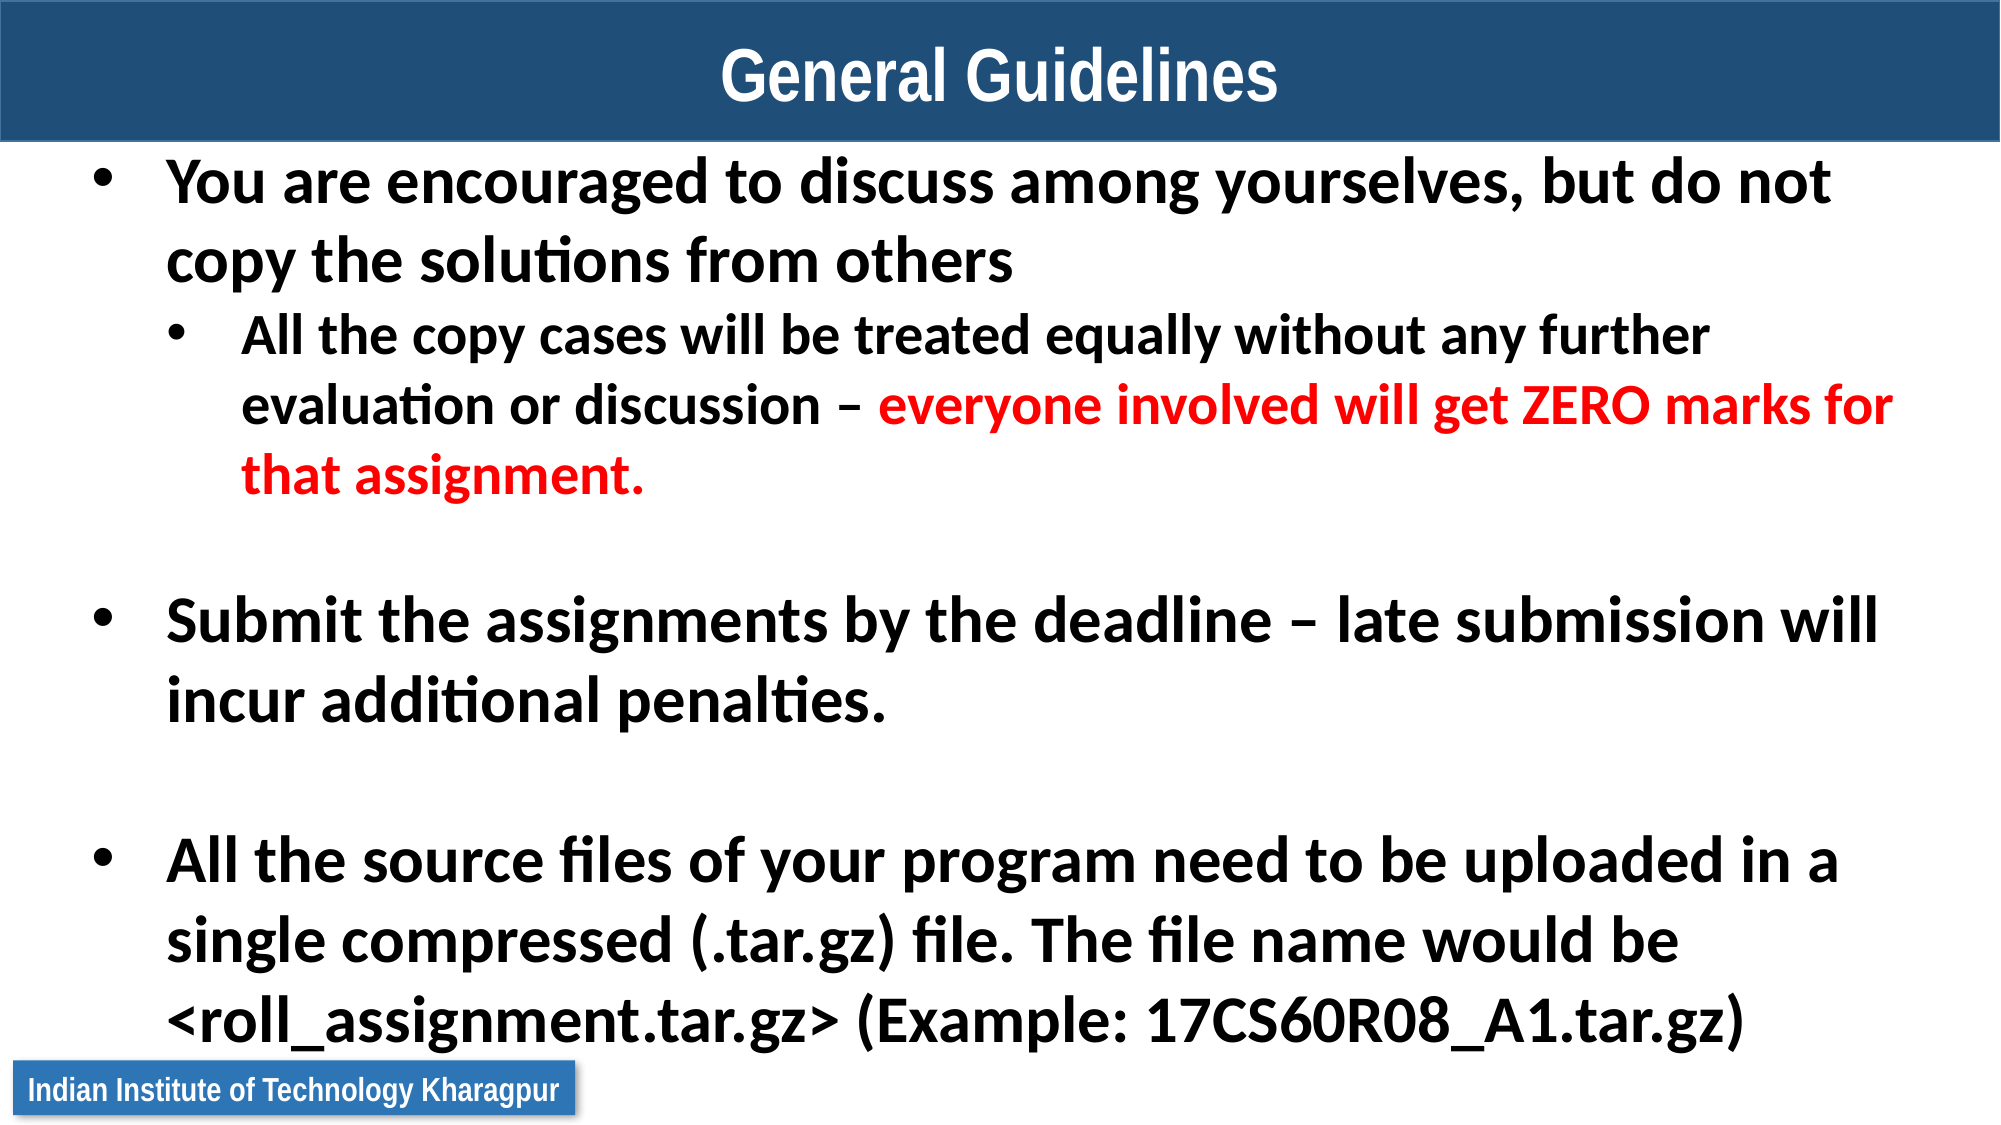

General Guidelines
You are encouraged to discuss among yourselves, but do not copy the solutions from others
All the copy cases will be treated equally without any further evaluation or discussion – everyone involved will get ZERO marks for that assignment.

Submit the assignments by the deadline – late submission will incur additional penalties.

All the source files of your program need to be uploaded in a single compressed (.tar.gz) file. The file name would be <roll_assignment.tar.gz> (Example: 17CS60R08_A1.tar.gz)
Indian Institute of Technology Kharagpur